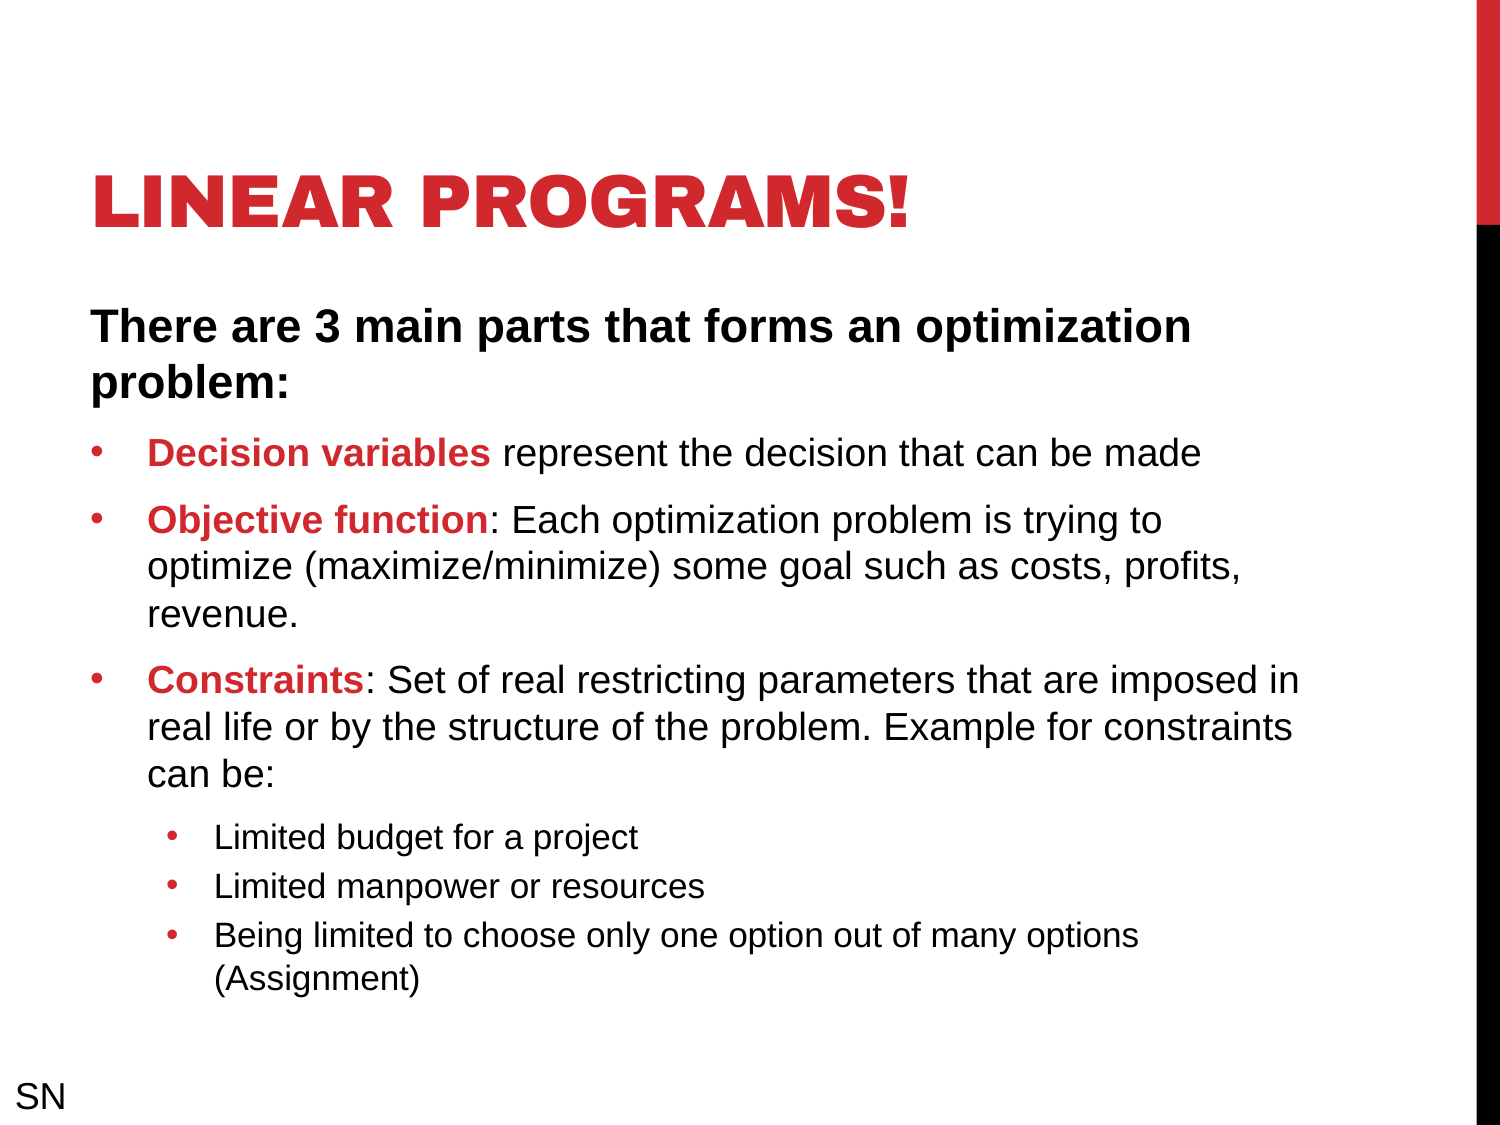

# Linear Programs!
There are 3 main parts that forms an optimization problem:
Decision variables represent the decision that can be made
Objective function: Each optimization problem is trying to optimize (maximize/minimize) some goal such as costs, profits, revenue.
Constraints: Set of real restricting parameters that are imposed in real life or by the structure of the problem. Example for constraints can be:
Limited budget for a project
Limited manpower or resources
Being limited to choose only one option out of many options (Assignment)

SN